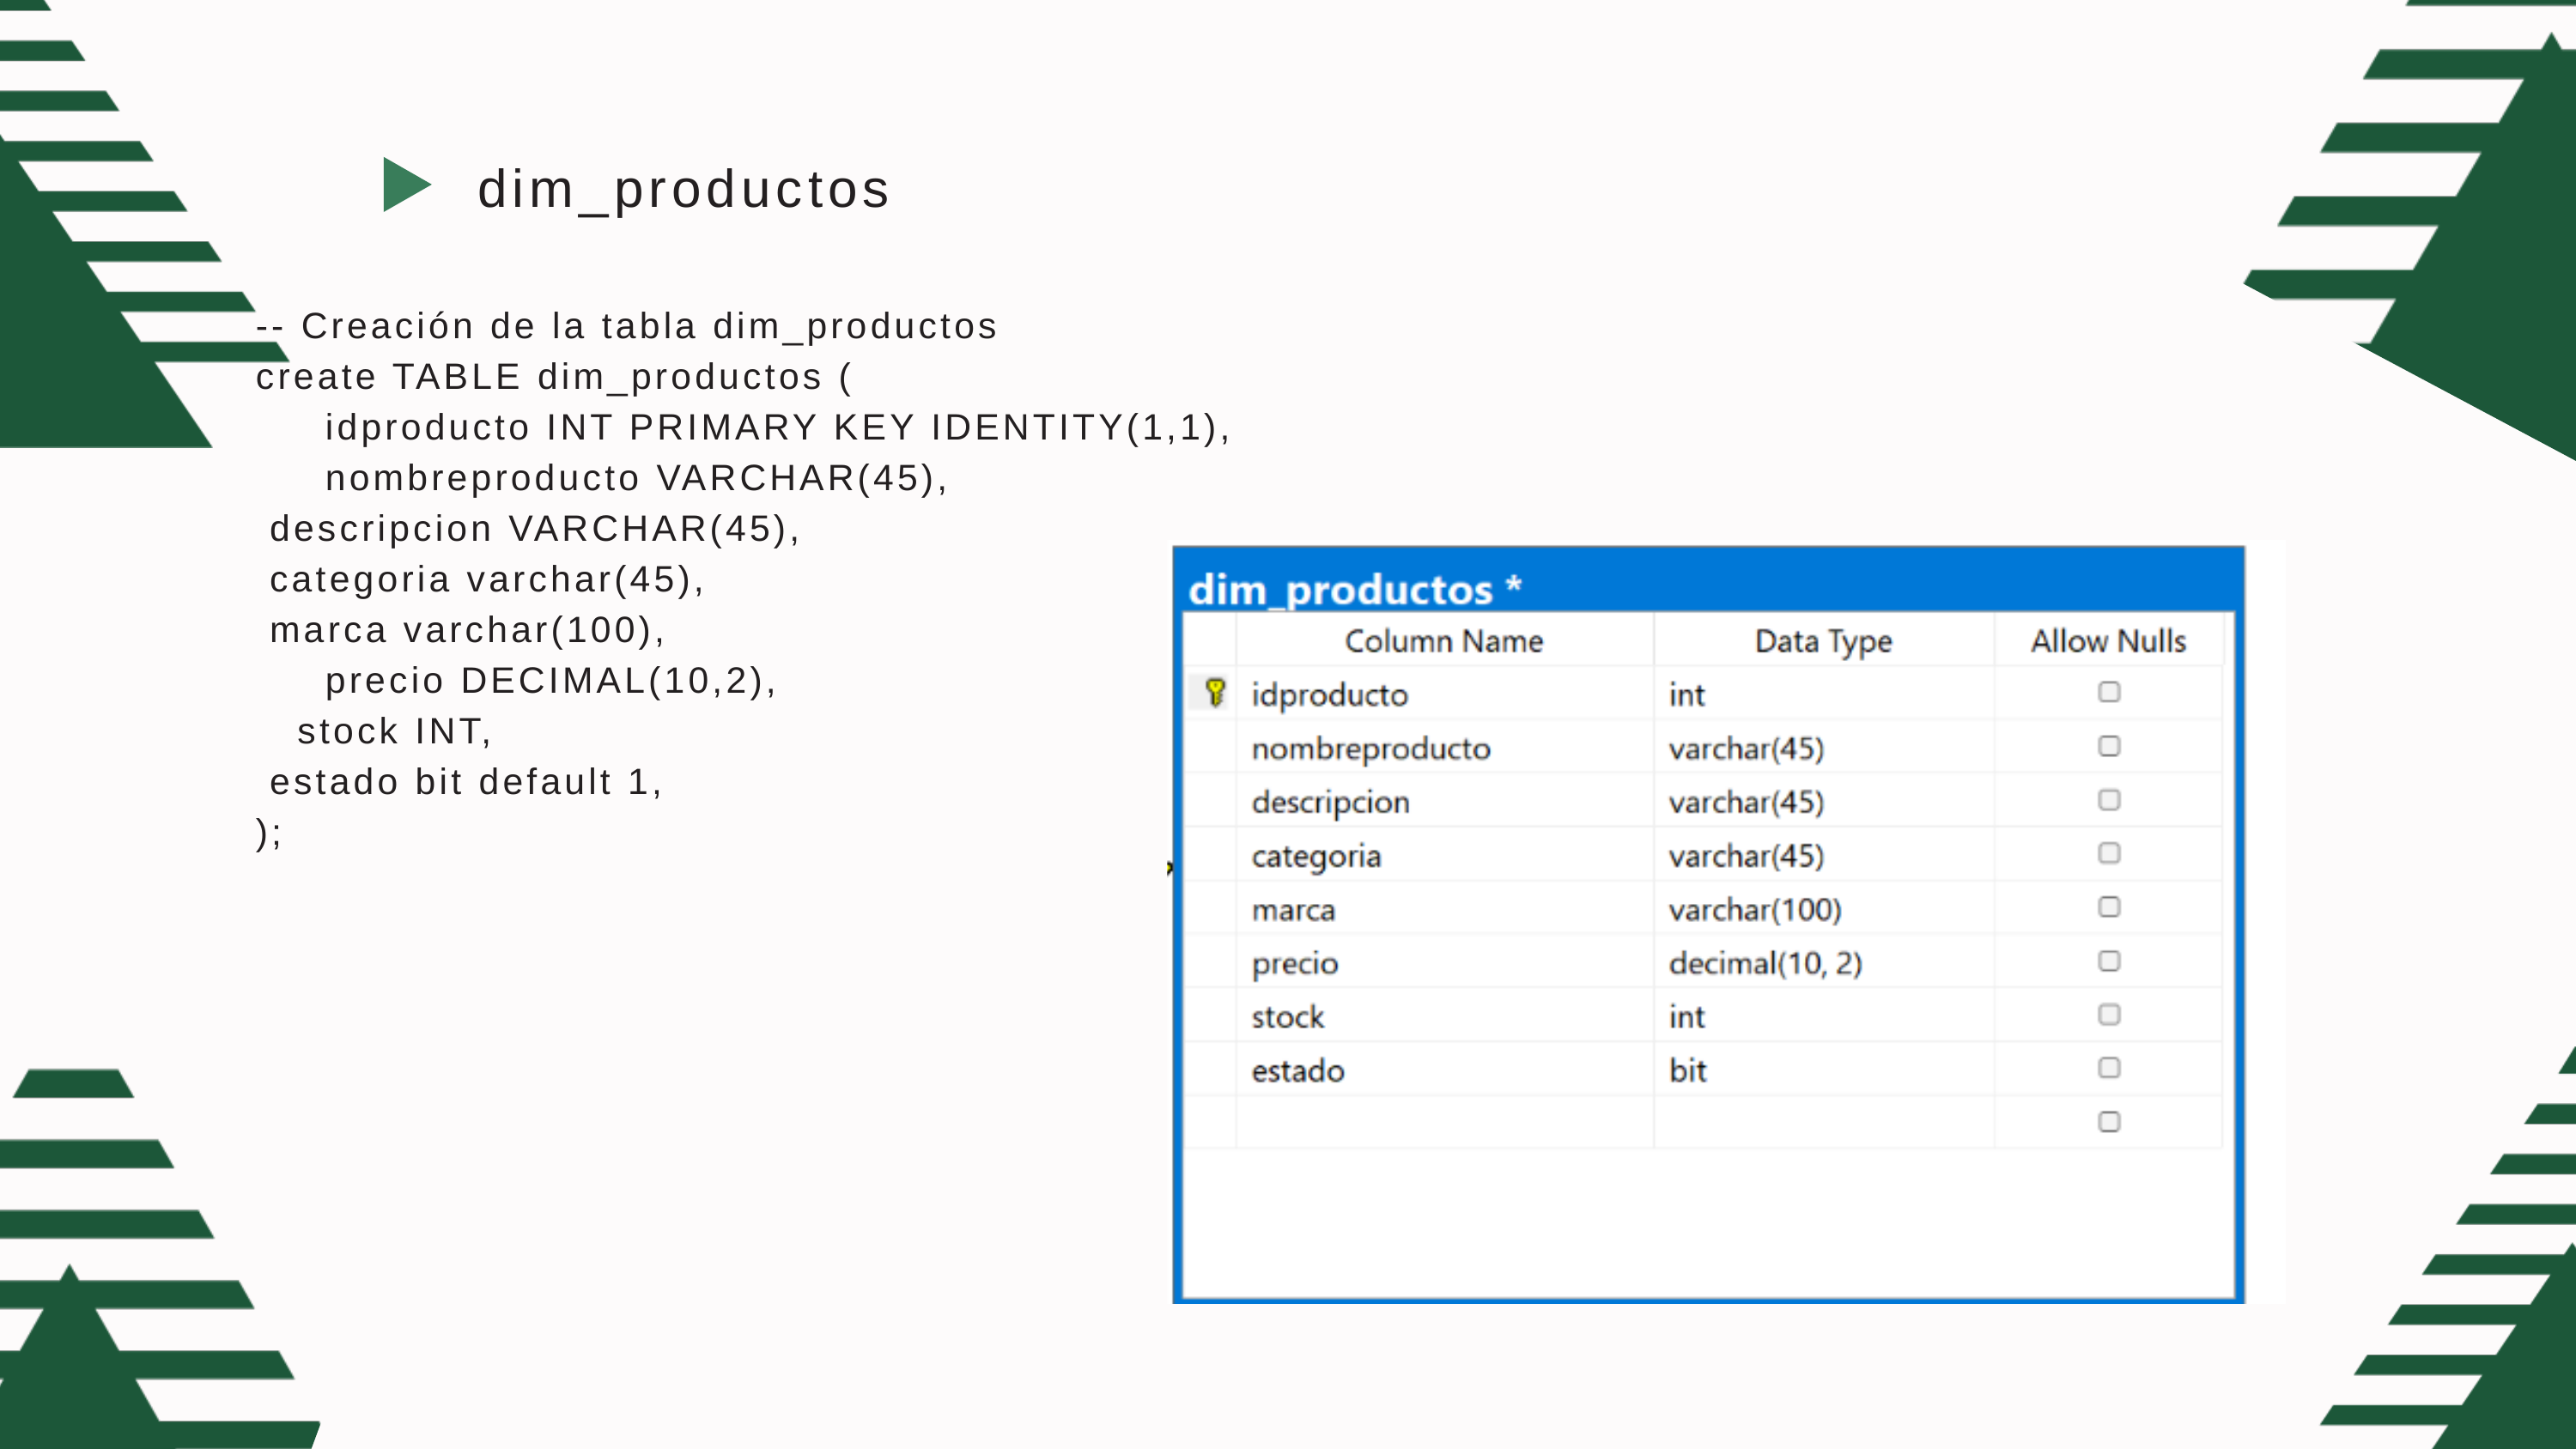

dim_productos

-- Creación de la tabla dim_productos
create TABLE dim_productos (
     idproducto INT PRIMARY KEY IDENTITY(1,1),
     nombreproducto VARCHAR(45),
 descripcion VARCHAR(45),
 categoria varchar(45),
 marca varchar(100),
     precio DECIMAL(10,2),
   stock INT,
 estado bit default 1,
);